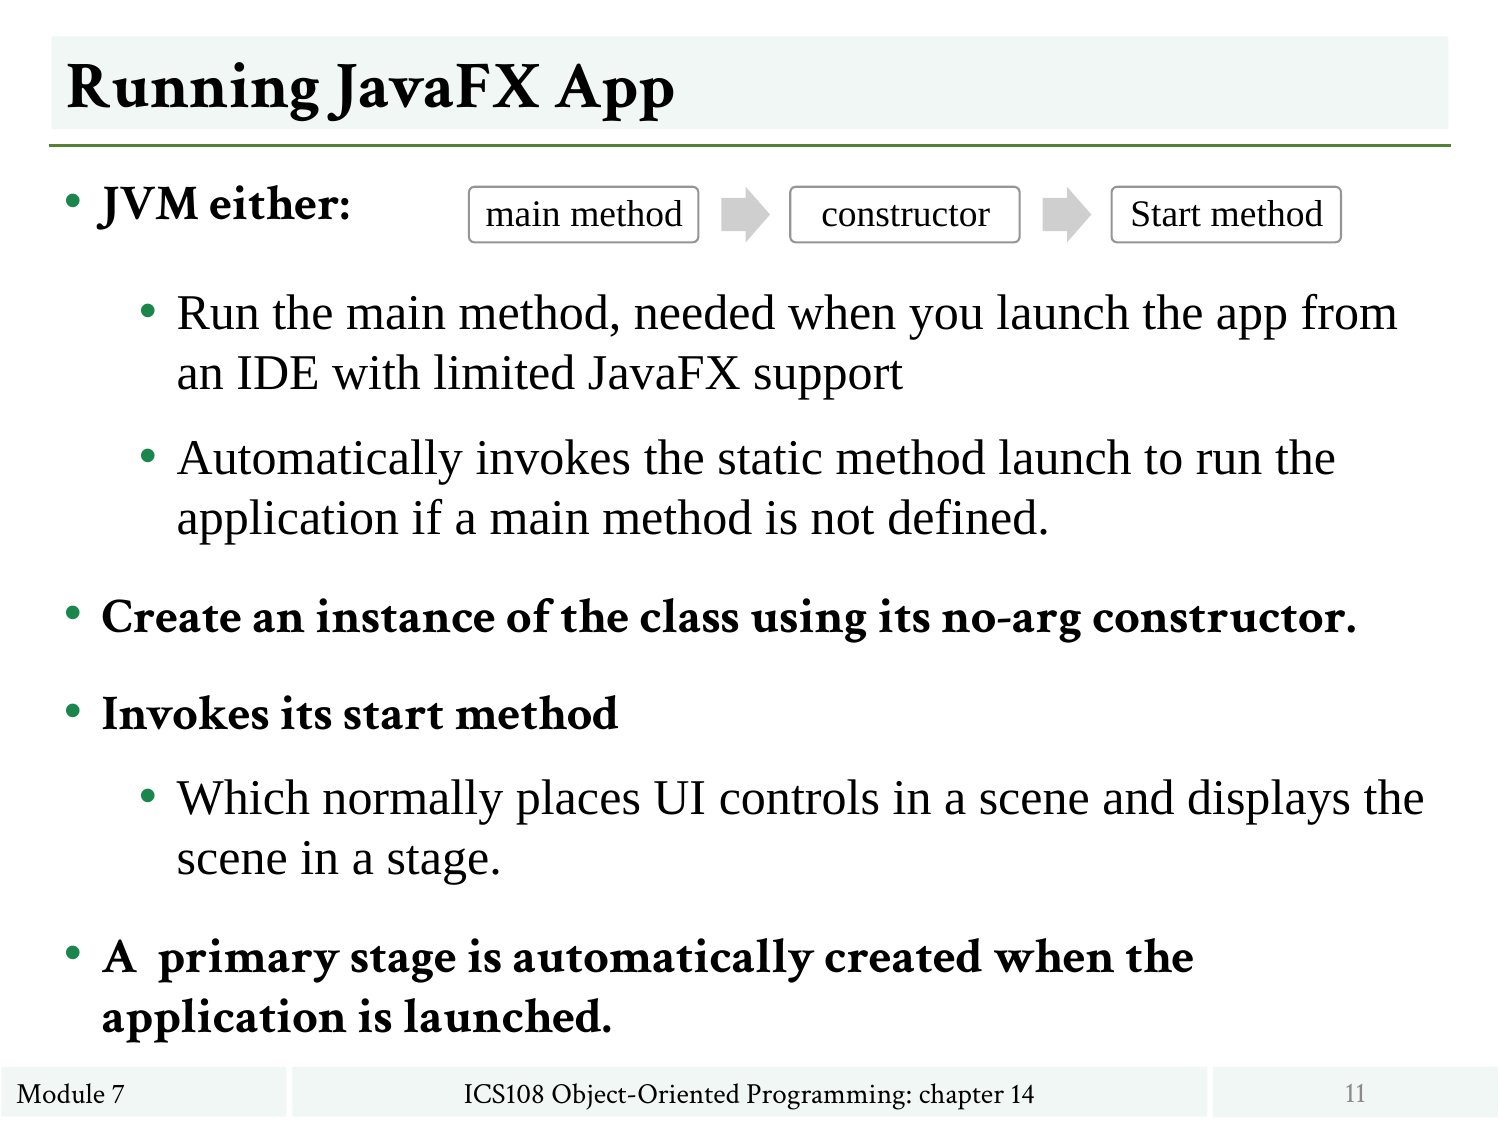

# Running JavaFX App
JVM either:
Run the main method, needed when you launch the app from an IDE with limited JavaFX support
Automatically invokes the static method launch to run the application if a main method is not defined.
Create an instance of the class using its no-arg constructor.
Invokes its start method
Which normally places UI controls in a scene and displays the scene in a stage.
A  primary stage is automatically created when the application is launched.
main method

constructor

Start method
11